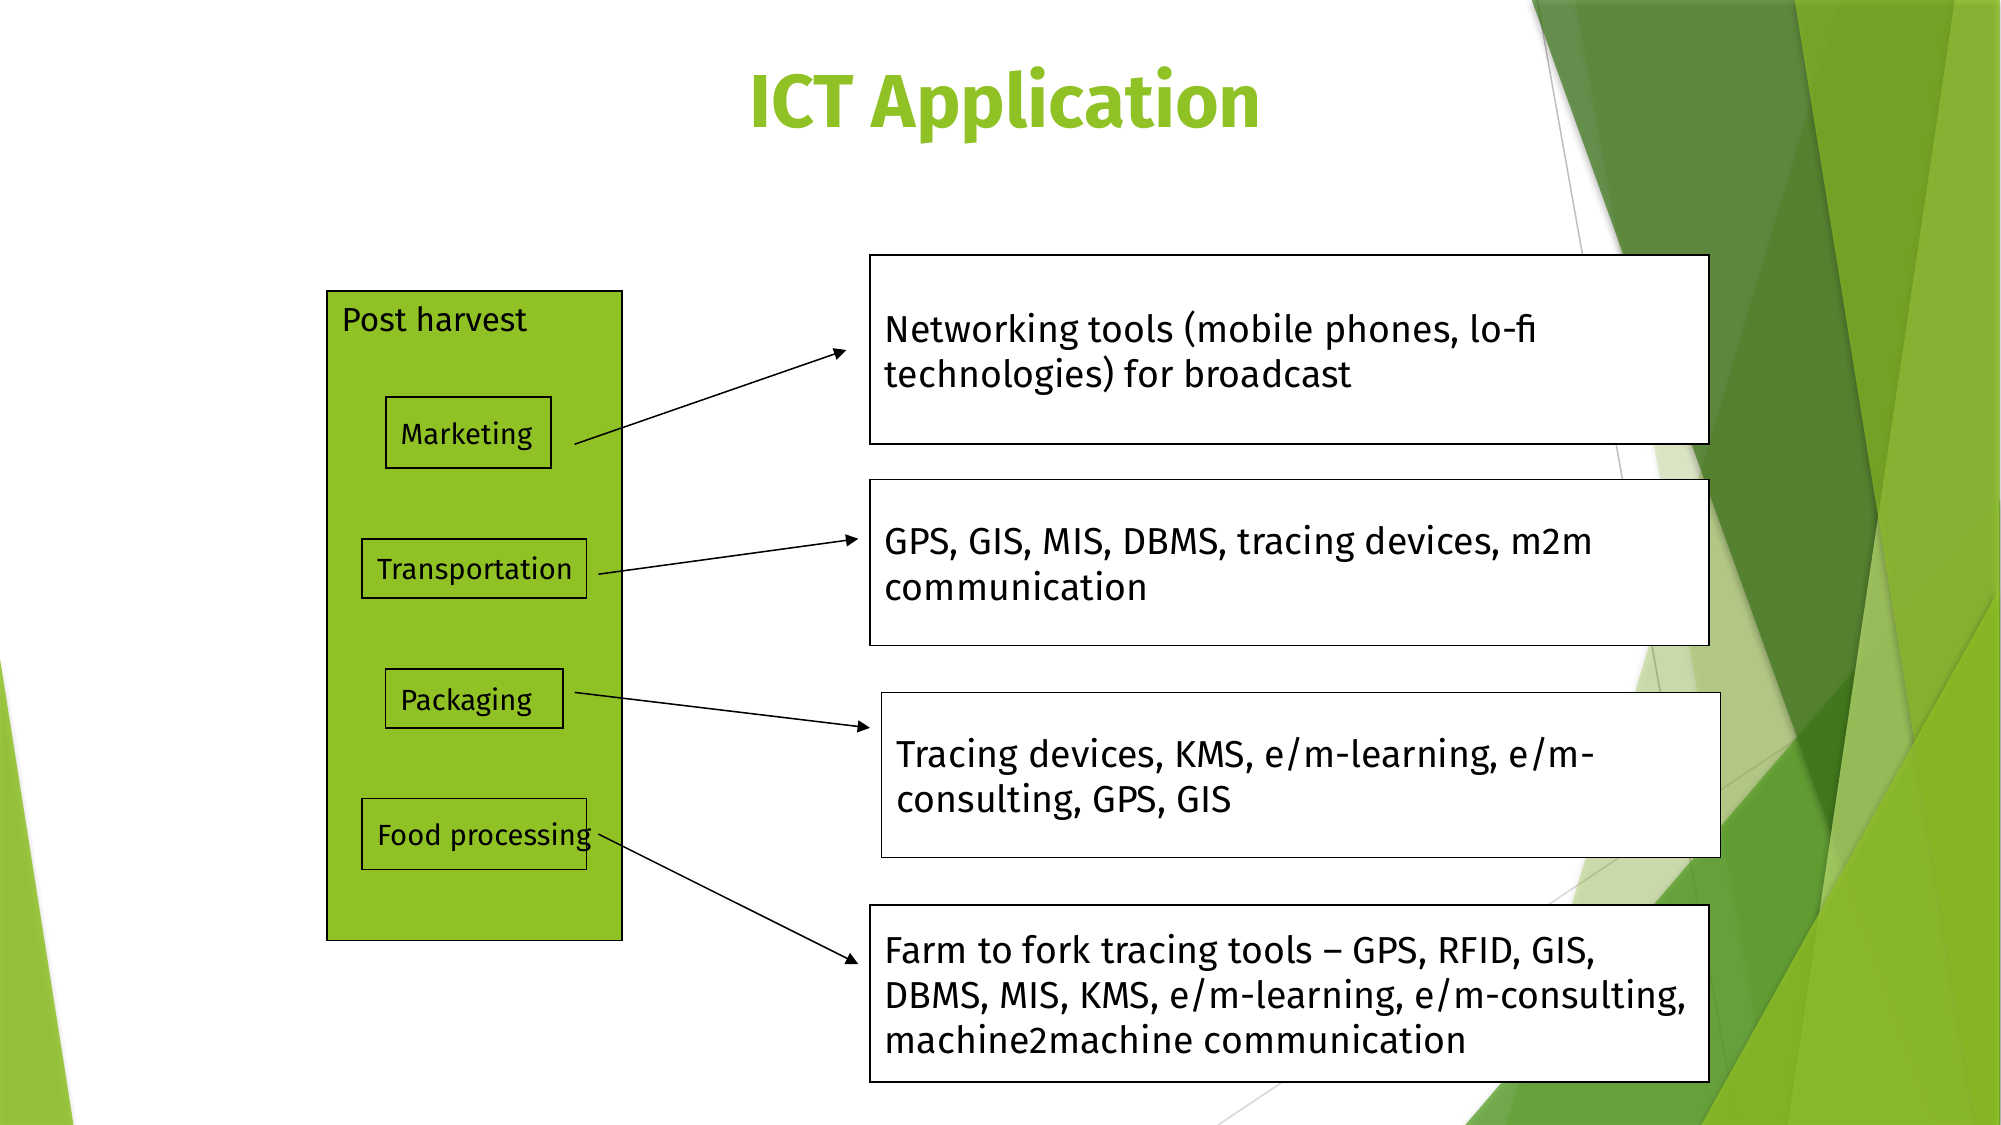

# ICT Application
Networking tools (mobile phones, lo-fi technologies) for broadcast
Post harvest

Marketing
GPS, GIS, MIS, DBMS, tracing devices, m2m communication
Transportation

Packaging

Tracing devices, KMS, e/m-learning, e/m-consulting, GPS, GIS
Food processing

Farm to fork tracing tools – GPS, RFID, GIS,
DBMS, MIS, KMS, e/m-learning, e/m-consulting, machine2machine communication